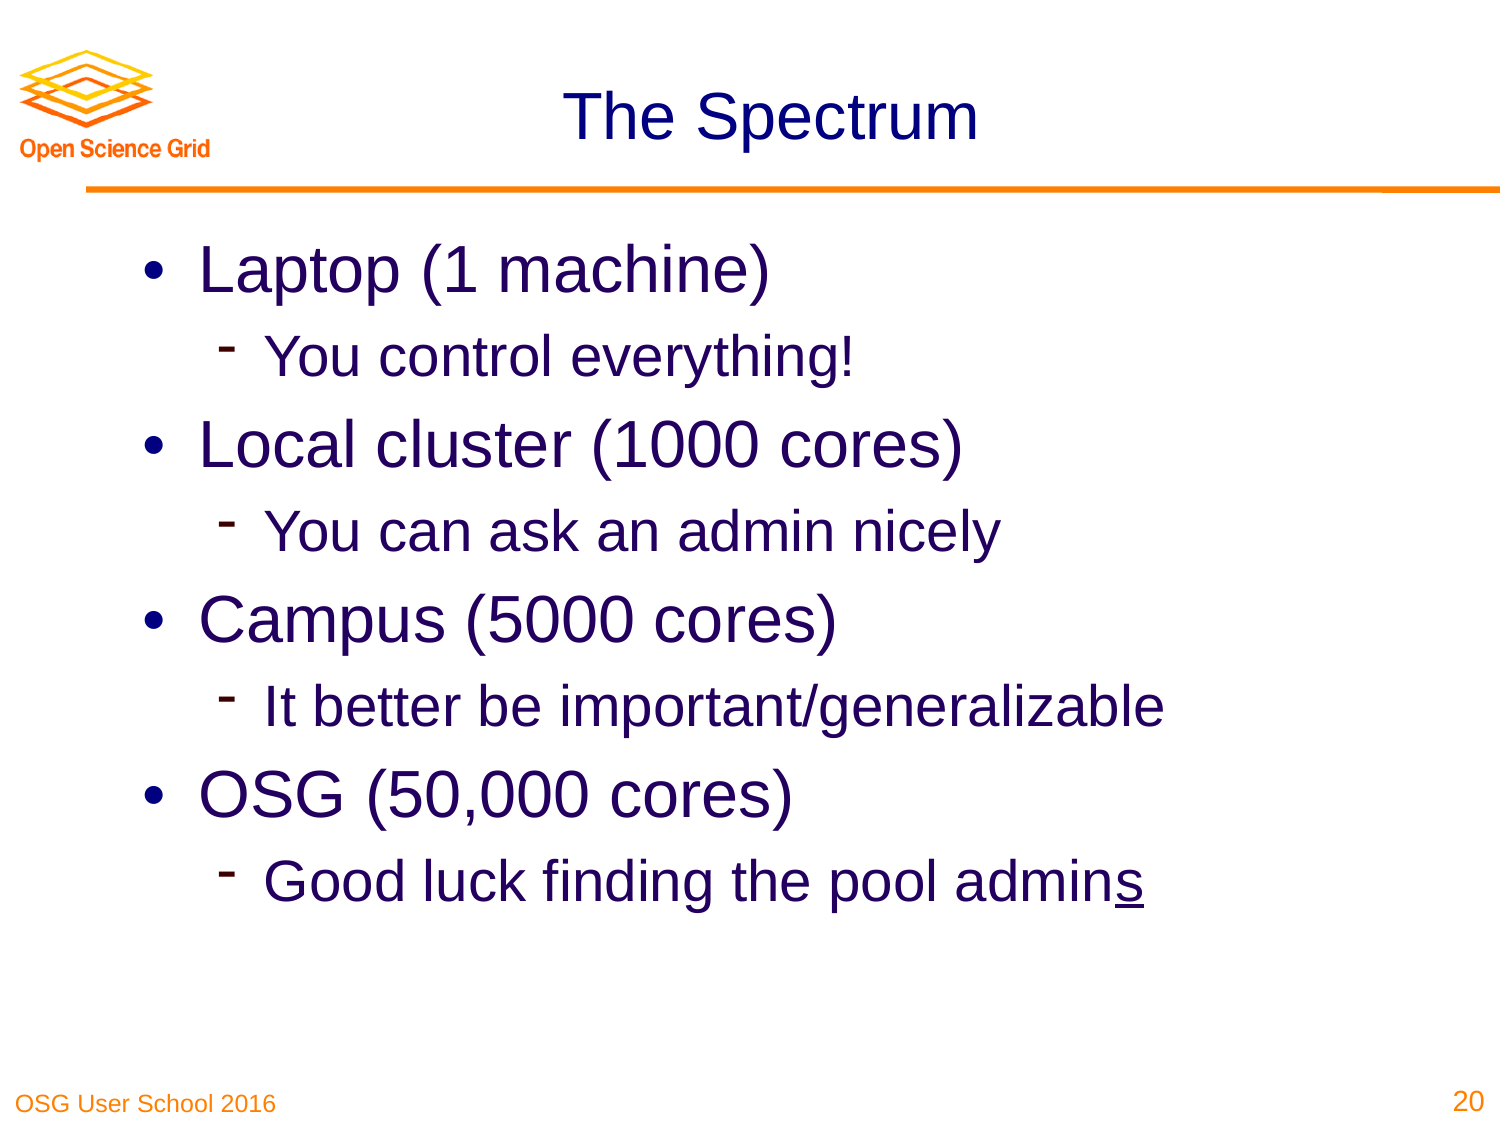

# The Spectrum
Laptop (1 machine)
You control everything!
Local cluster (1000 cores)
You can ask an admin nicely
Campus (5000 cores)
It better be important/generalizable
OSG (50,000 cores)
Good luck finding the pool admins
20